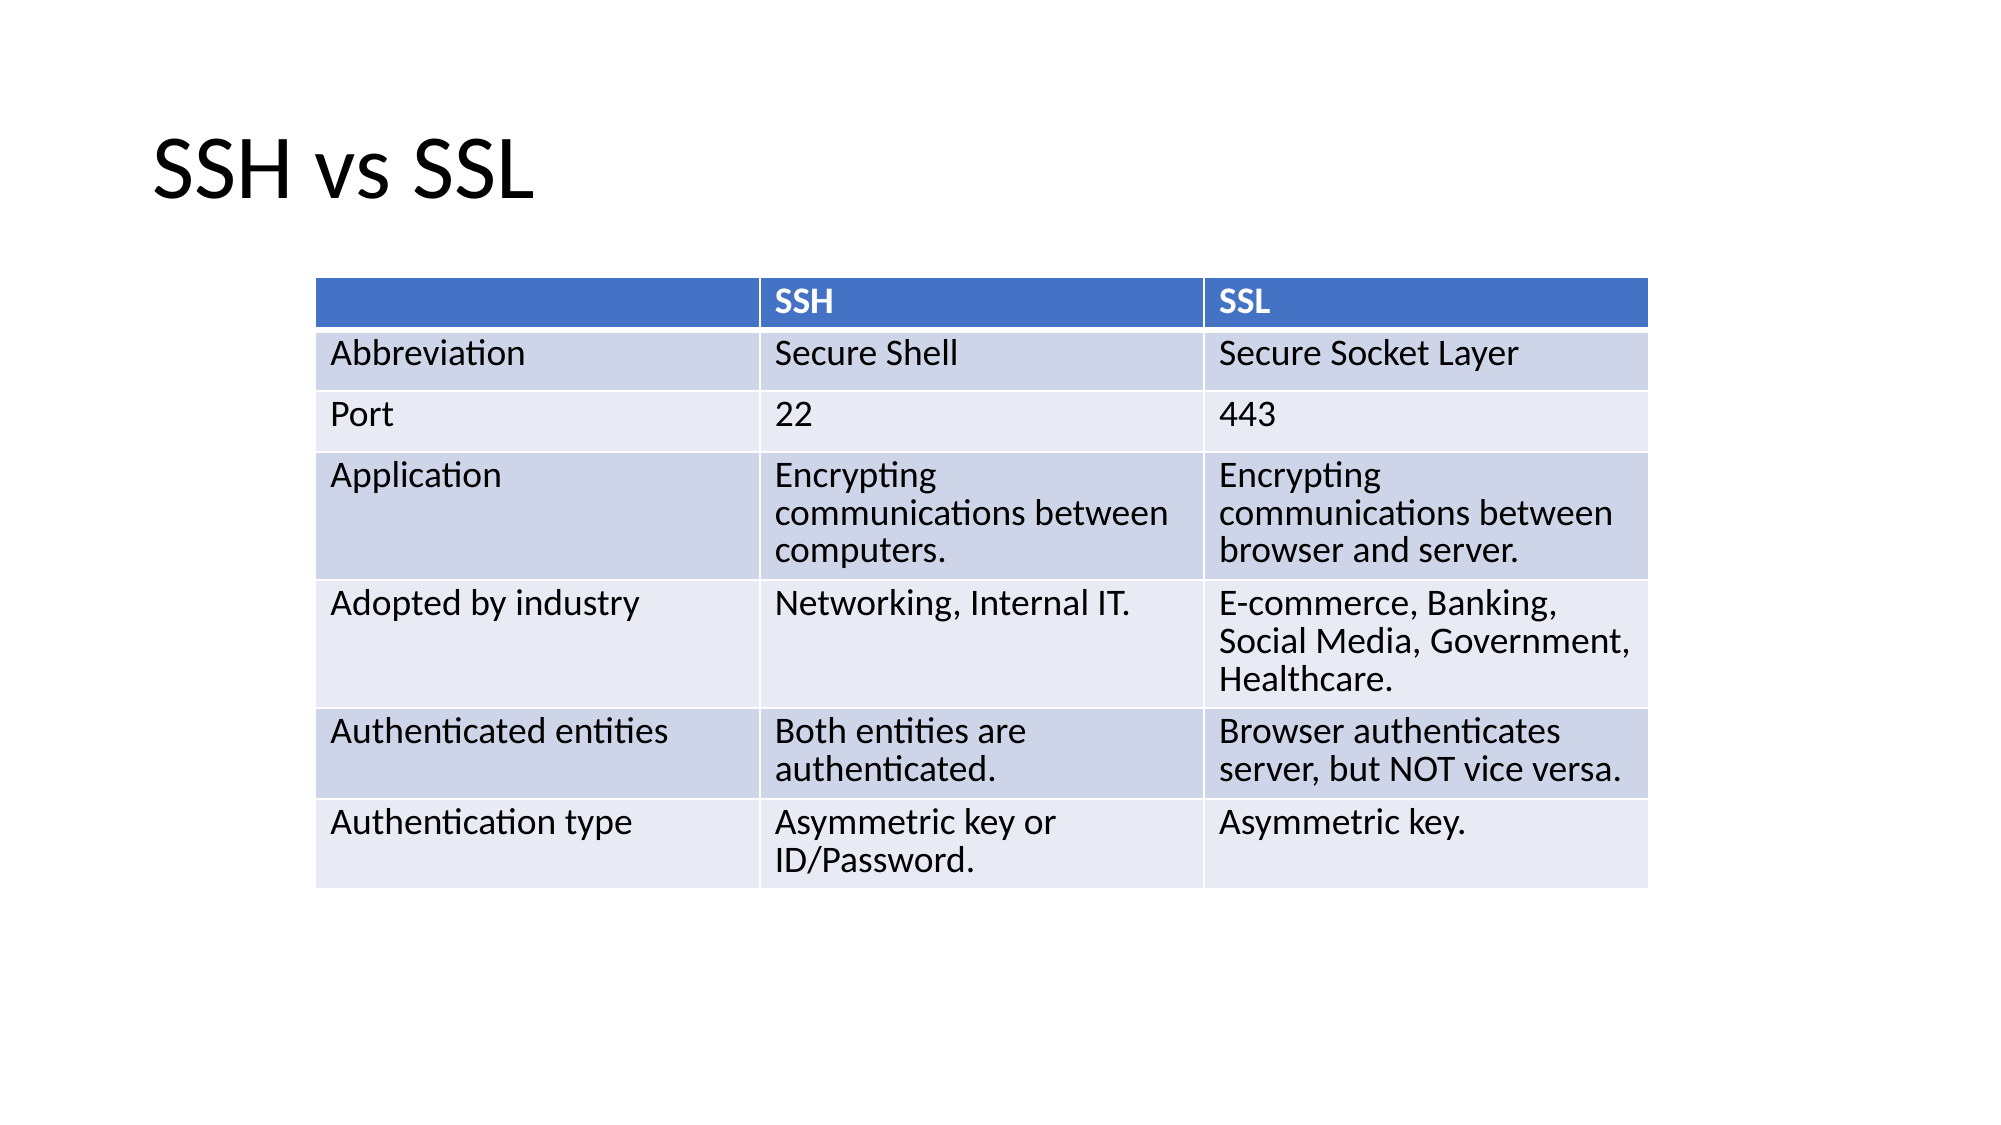

# SSH vs SSL
|  | SSH | SSL |
| --- | --- | --- |
| Abbreviation | Secure Shell | Secure Socket Layer |
| Port | 22 | 443 |
| Application | Encrypting communications between computers. | Encrypting communications between browser and server. |
| Adopted by industry | Networking, Internal IT. | E-commerce, Banking, Social Media, Government, Healthcare. |
| Authenticated entities | Both entities are authenticated. | Browser authenticates server, but NOT vice versa. |
| Authentication type | Asymmetric key or ID/Password. | Asymmetric key. |